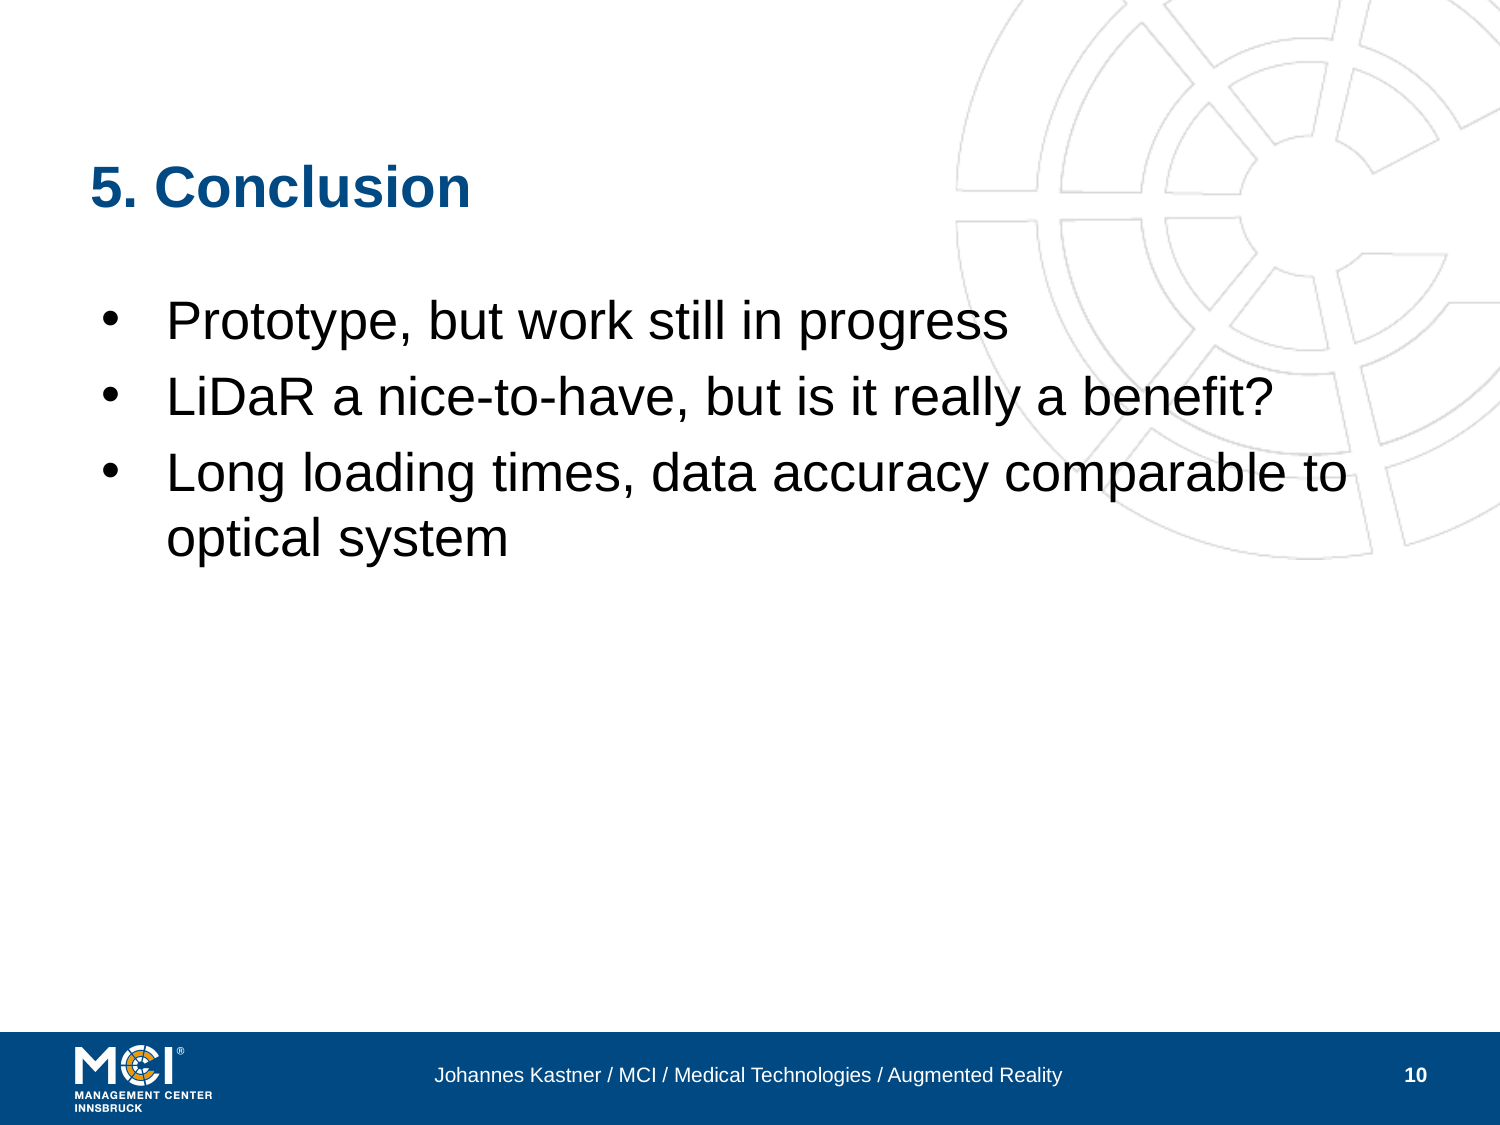

# 5. Conclusion
Prototype, but work still in progress
LiDaR a nice-to-have, but is it really a benefit?
Long loading times, data accuracy comparable to optical system